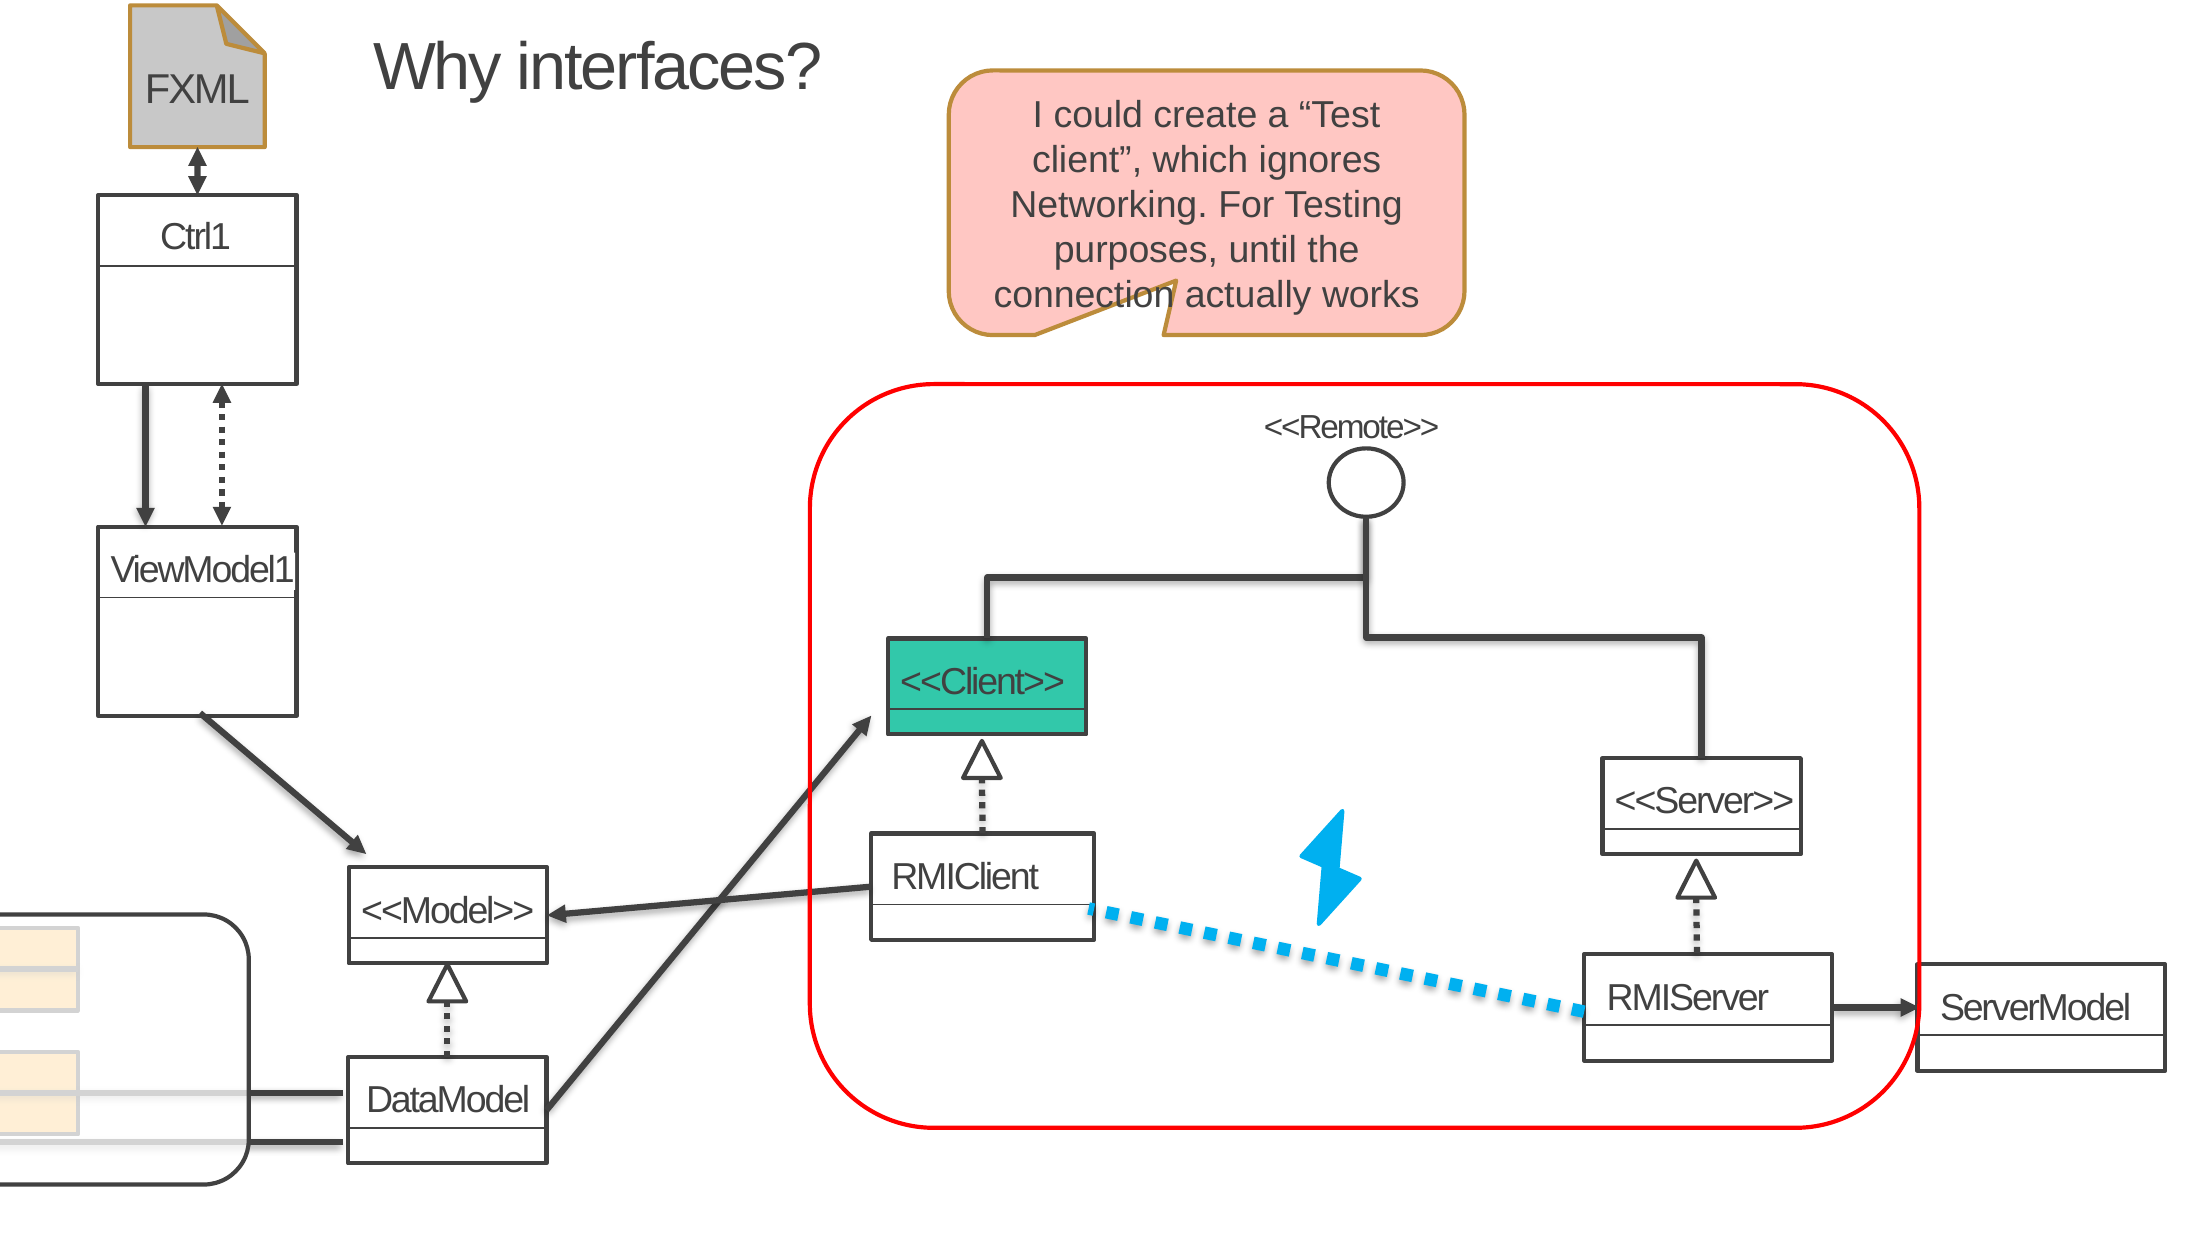

FXML
Why interfaces?
I could create a “Test client”, which ignores Networking. For Testing purposes, until the connection actually works

Ctrl1

<<Remote>>

ViewModel1

<<Client>>

<<Server>>

RMIClient

<<Model>>

RMIServer

ServerModel

DataModel

RMIClient
Creates

Server